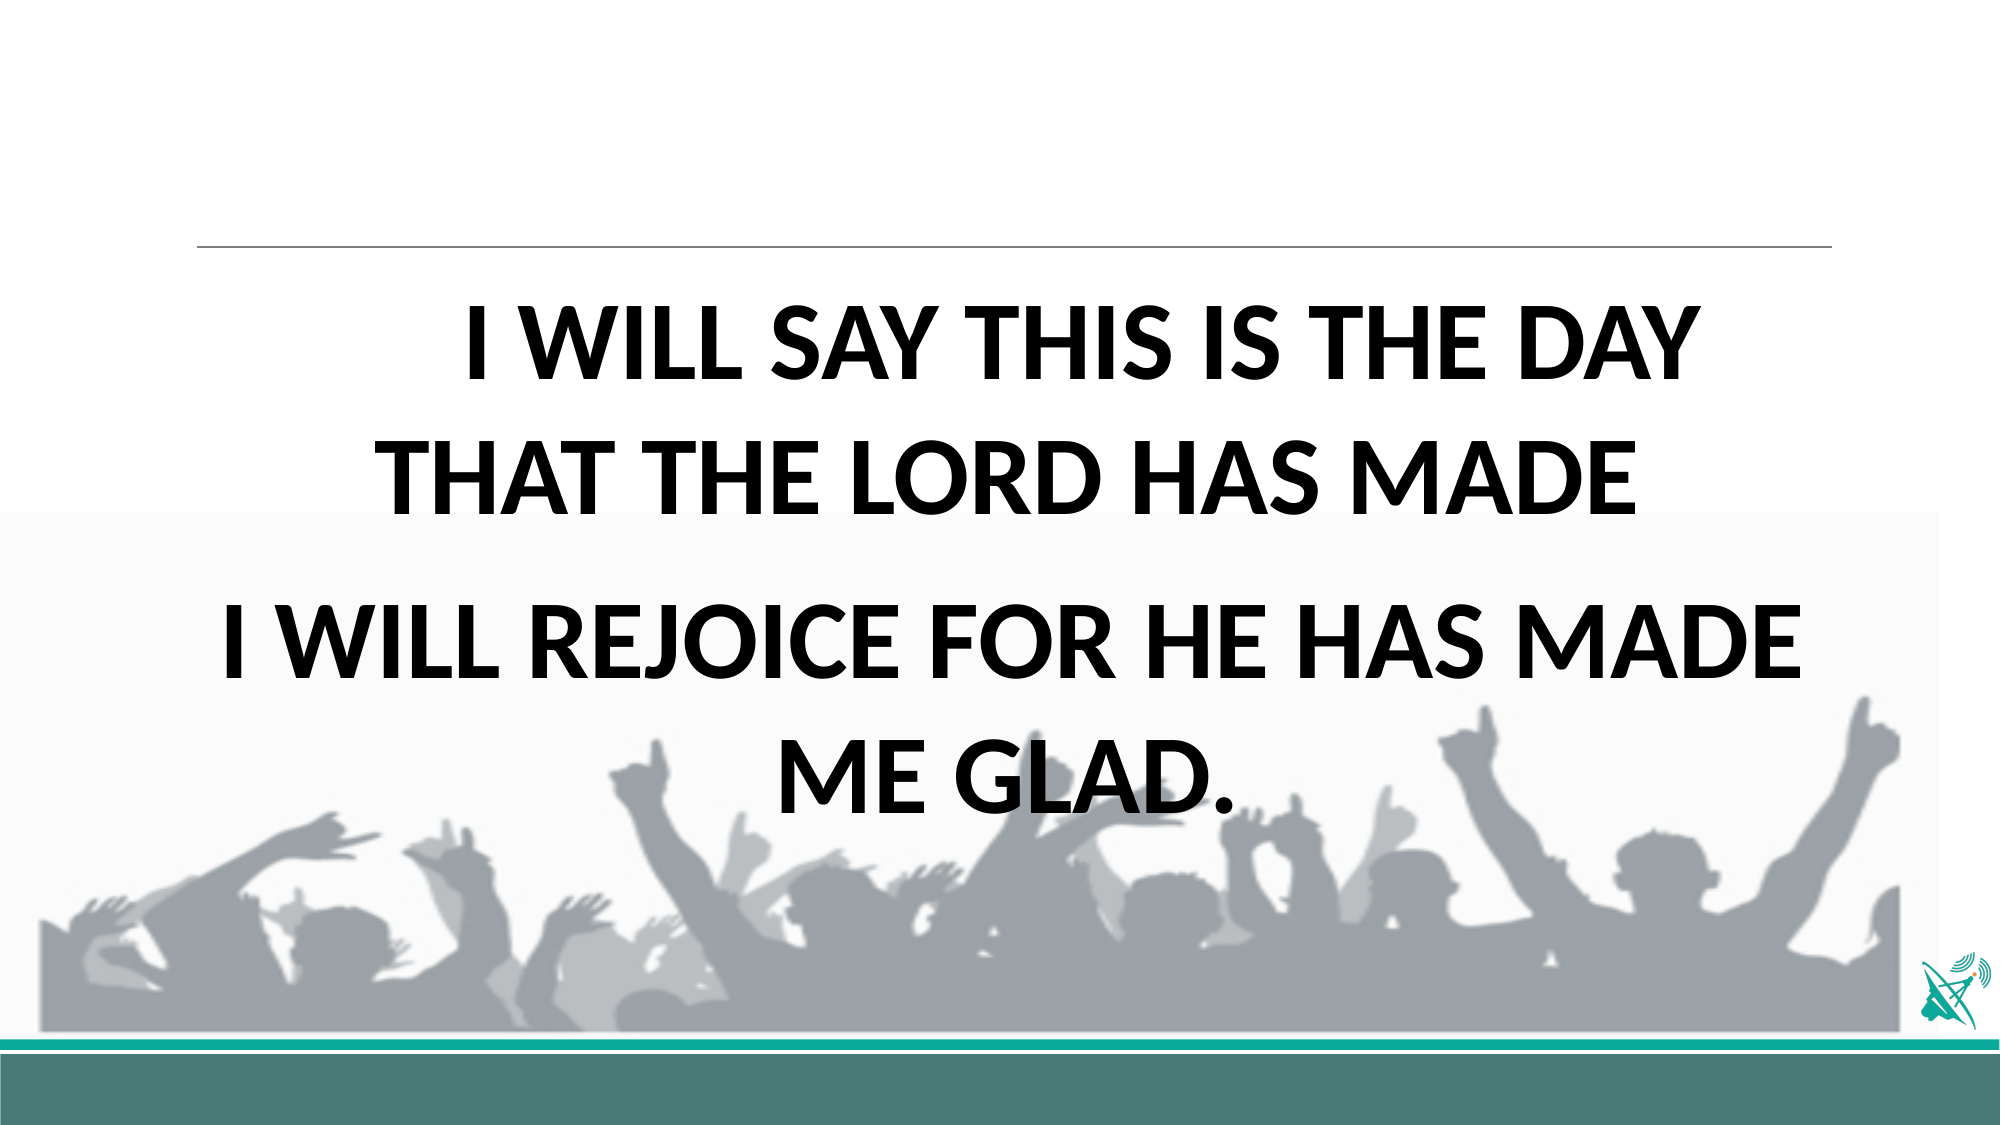

I WILL SAY THIS IS THE DAY THAT THE LORD HAS MADE
I WILL REJOICE FOR HE HAS MADE ME GLAD.